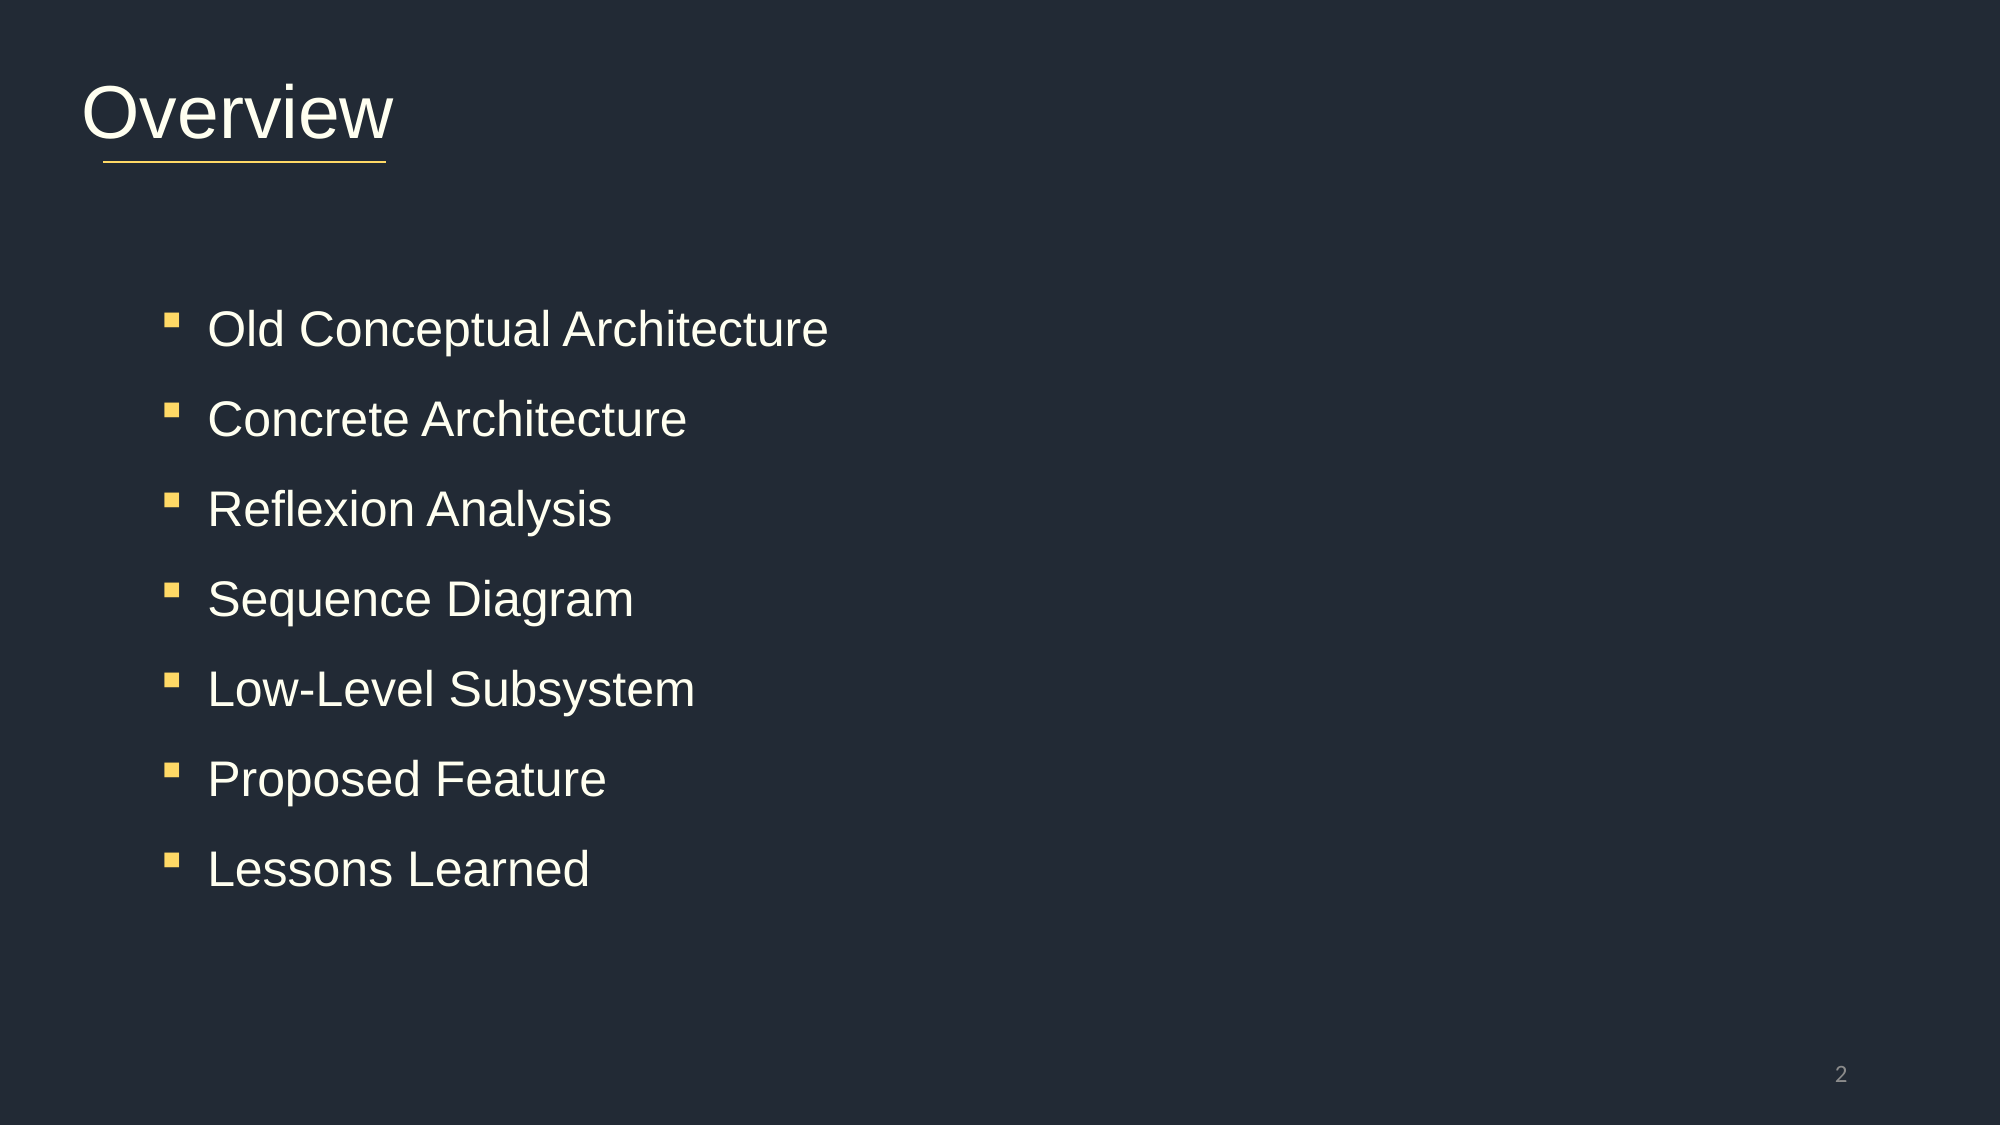

Overview
Old Conceptual Architecture
Concrete Architecture
Reflexion Analysis
Sequence Diagram
Low-Level Subsystem
Proposed Feature
Lessons Learned

2